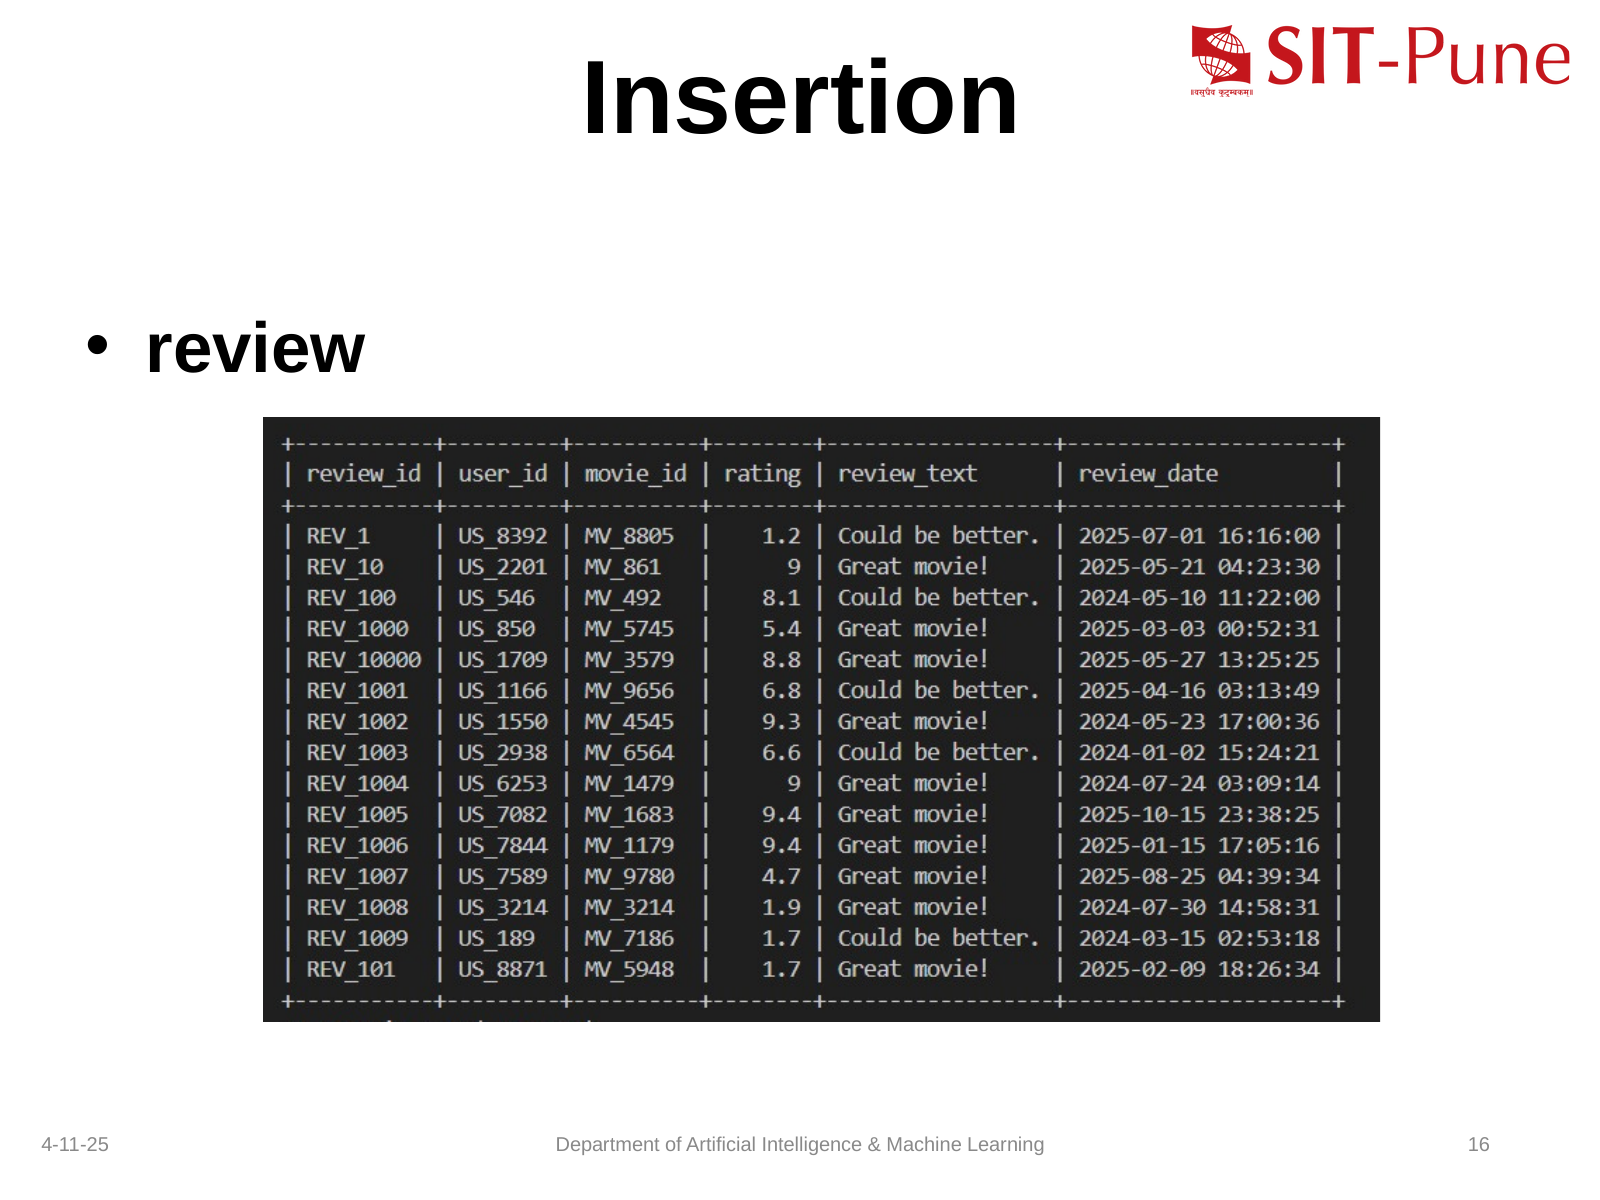

Insertion

review

4-11-25

Department of Artificial Intelligence & Machine Learning

16